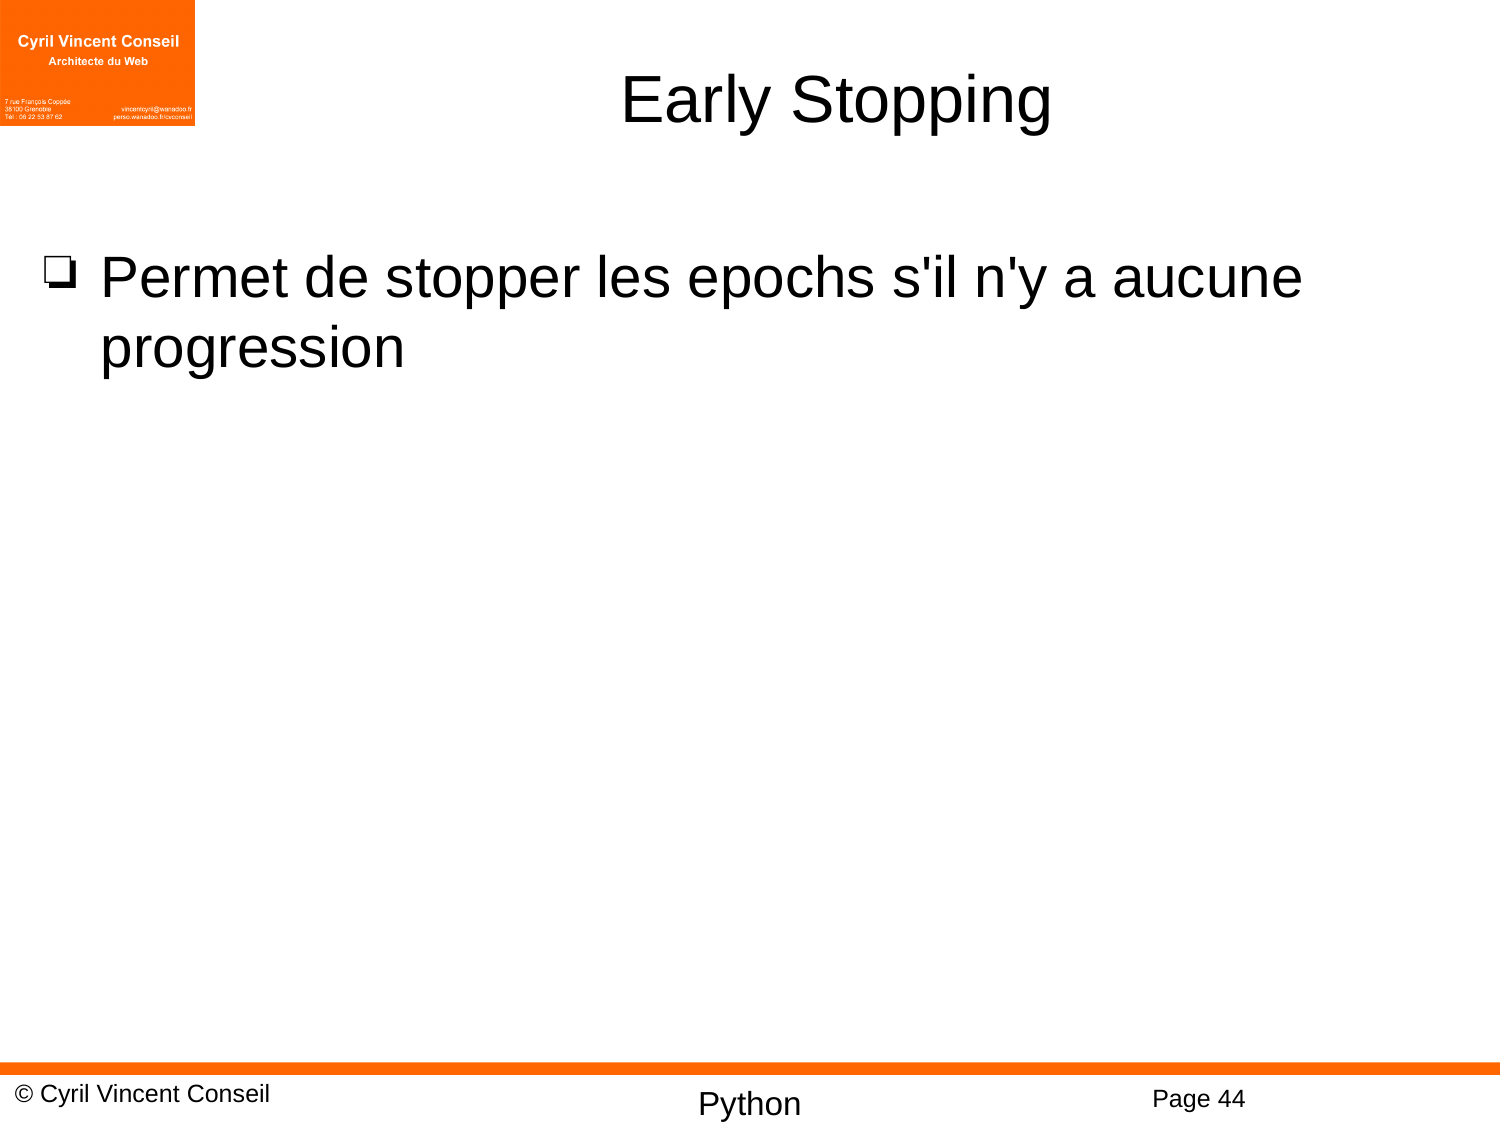

# Early Stopping
Permet de stopper les epochs s'il n'y a aucune progression